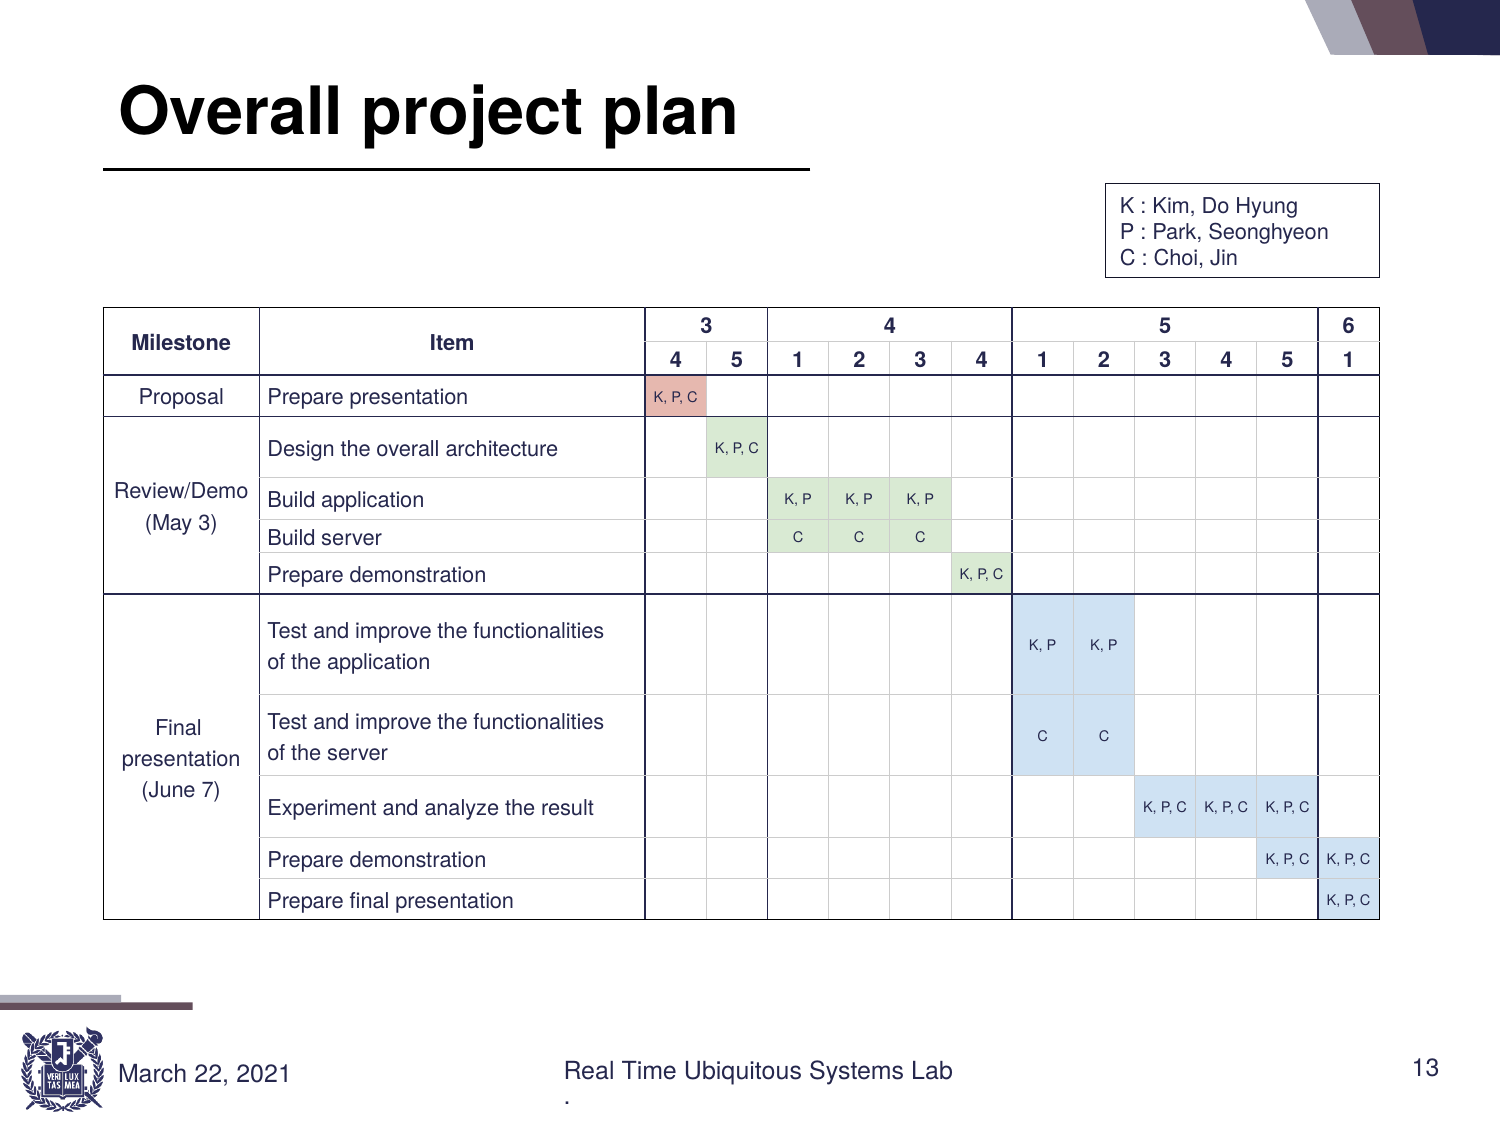

# Overall project plan
K : Kim, Do Hyung
P : Park, Seonghyeon
C : Choi, Jin
| Milestone | Item | 3 |  | 4 |  |  |  | 5 |  |  |  |  | 6 |
| --- | --- | --- | --- | --- | --- | --- | --- | --- | --- | --- | --- | --- | --- |
|  |  | 4 | 5 | 1 | 2 | 3 | 4 | 1 | 2 | 3 | 4 | 5 | 1 |
| Proposal | Prepare presentation | K, P, C |  |  |  |  |  |  |  |  |  |  |  |
| Review/Demo (May 3) | Design the overall architecture |  | K, P, C |  |  |  |  |  |  |  |  |  |  |
|  | Build application |  |  | K, P | K, P | K, P |  |  |  |  |  |  |  |
|  | Build server |  |  | C | C | C |  |  |  |  |  |  |  |
|  | Prepare demonstration |  |  |  |  |  | K, P, C |  |  |  |  |  |  |
| Final presentation (June 7) | Test and improve the functionalities of the application |  |  |  |  |  |  | K, P | K, P |  |  |  |  |
|  | Test and improve the functionalities of the server |  |  |  |  |  |  | C | C |  |  |  |  |
|  | Experiment and analyze the result |  |  |  |  |  |  |  |  | K, P, C | K, P, C | K, P, C |  |
|  | Prepare demonstration |  |  |  |  |  |  |  |  |  |  | K, P, C | K, P, C |
|  | Prepare final presentation |  |  |  |  |  |  |  |  |  |  |  | K, P, C |
13
Real Time Ubiquitous Systems Lab.
March 22, 2021